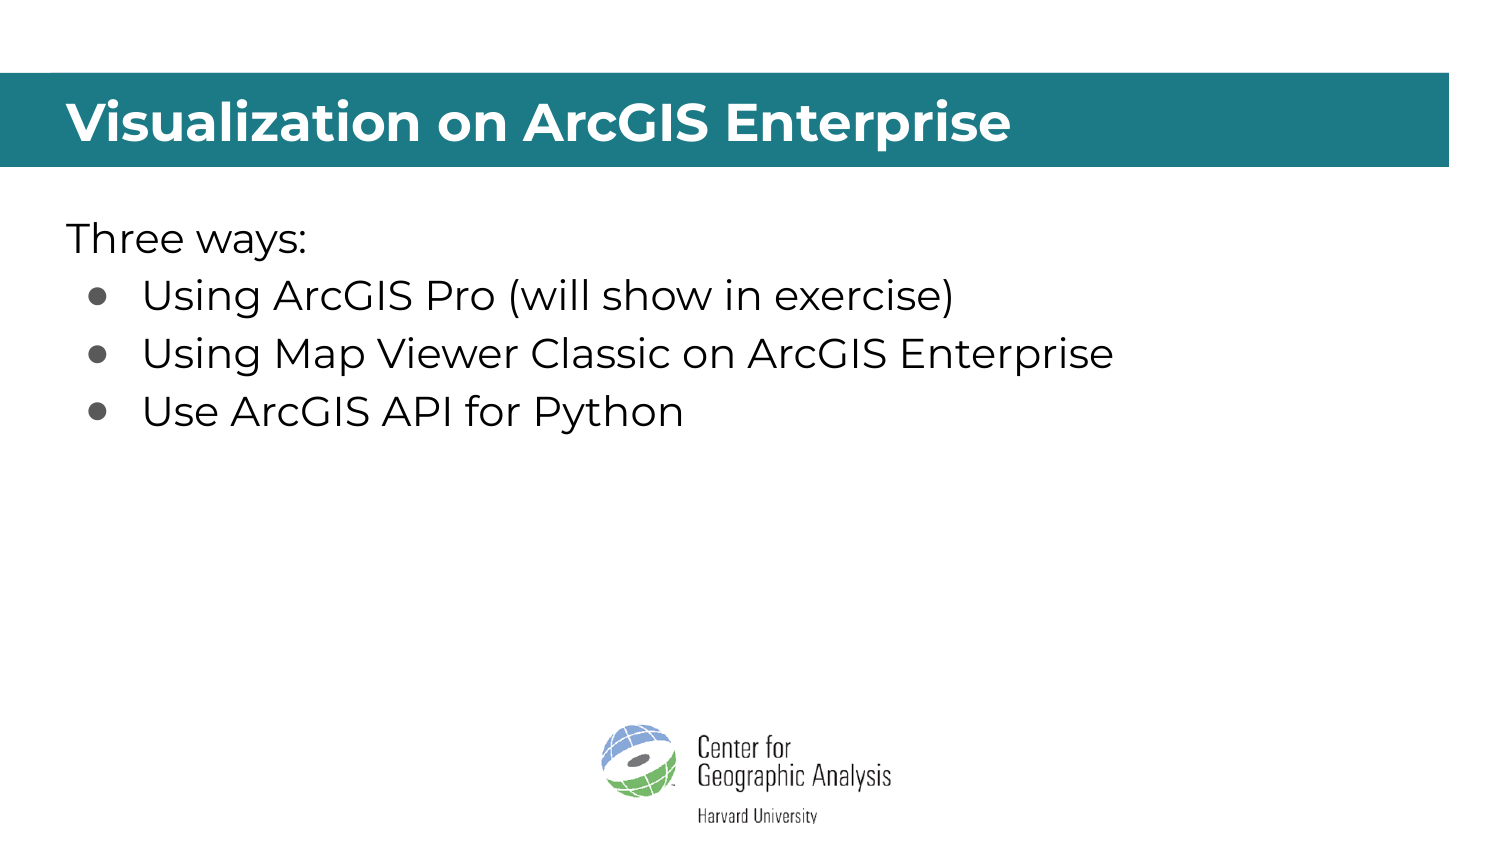

# Visualization on ArcGIS Enterprise

Three ways:
Using ArcGIS Pro (will show in exercise)
Using Map Viewer Classic on ArcGIS Enterprise
Use ArcGIS API for Python